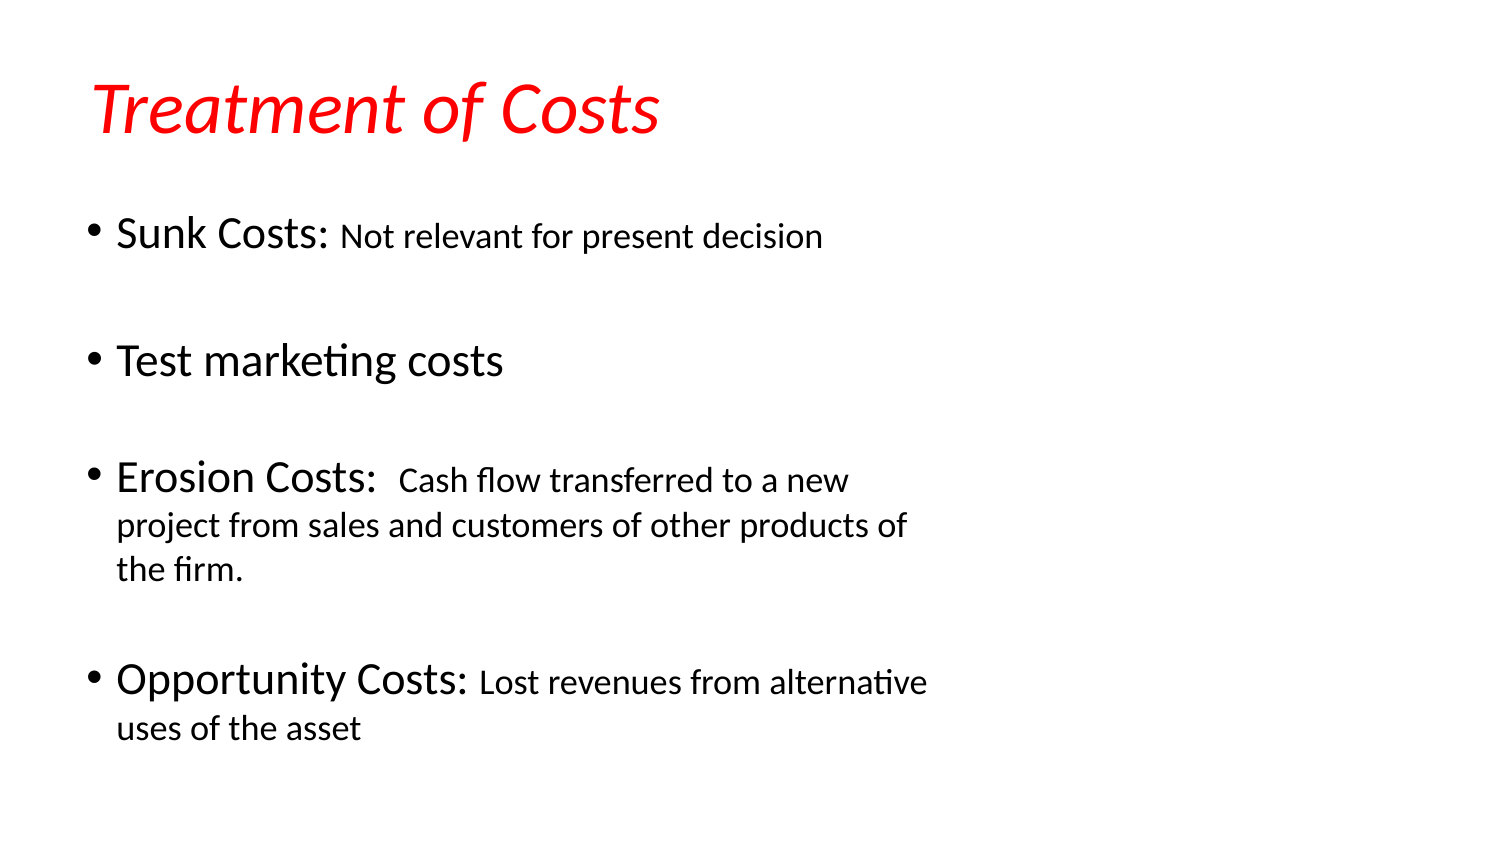

# Treatment of Costs
Sunk Costs: Not relevant for present decision

Test marketing costs

Erosion Costs:  Cash flow transferred to a new project from sales and customers of other products of the firm.

Opportunity Costs: Lost revenues from alternative uses of the asset